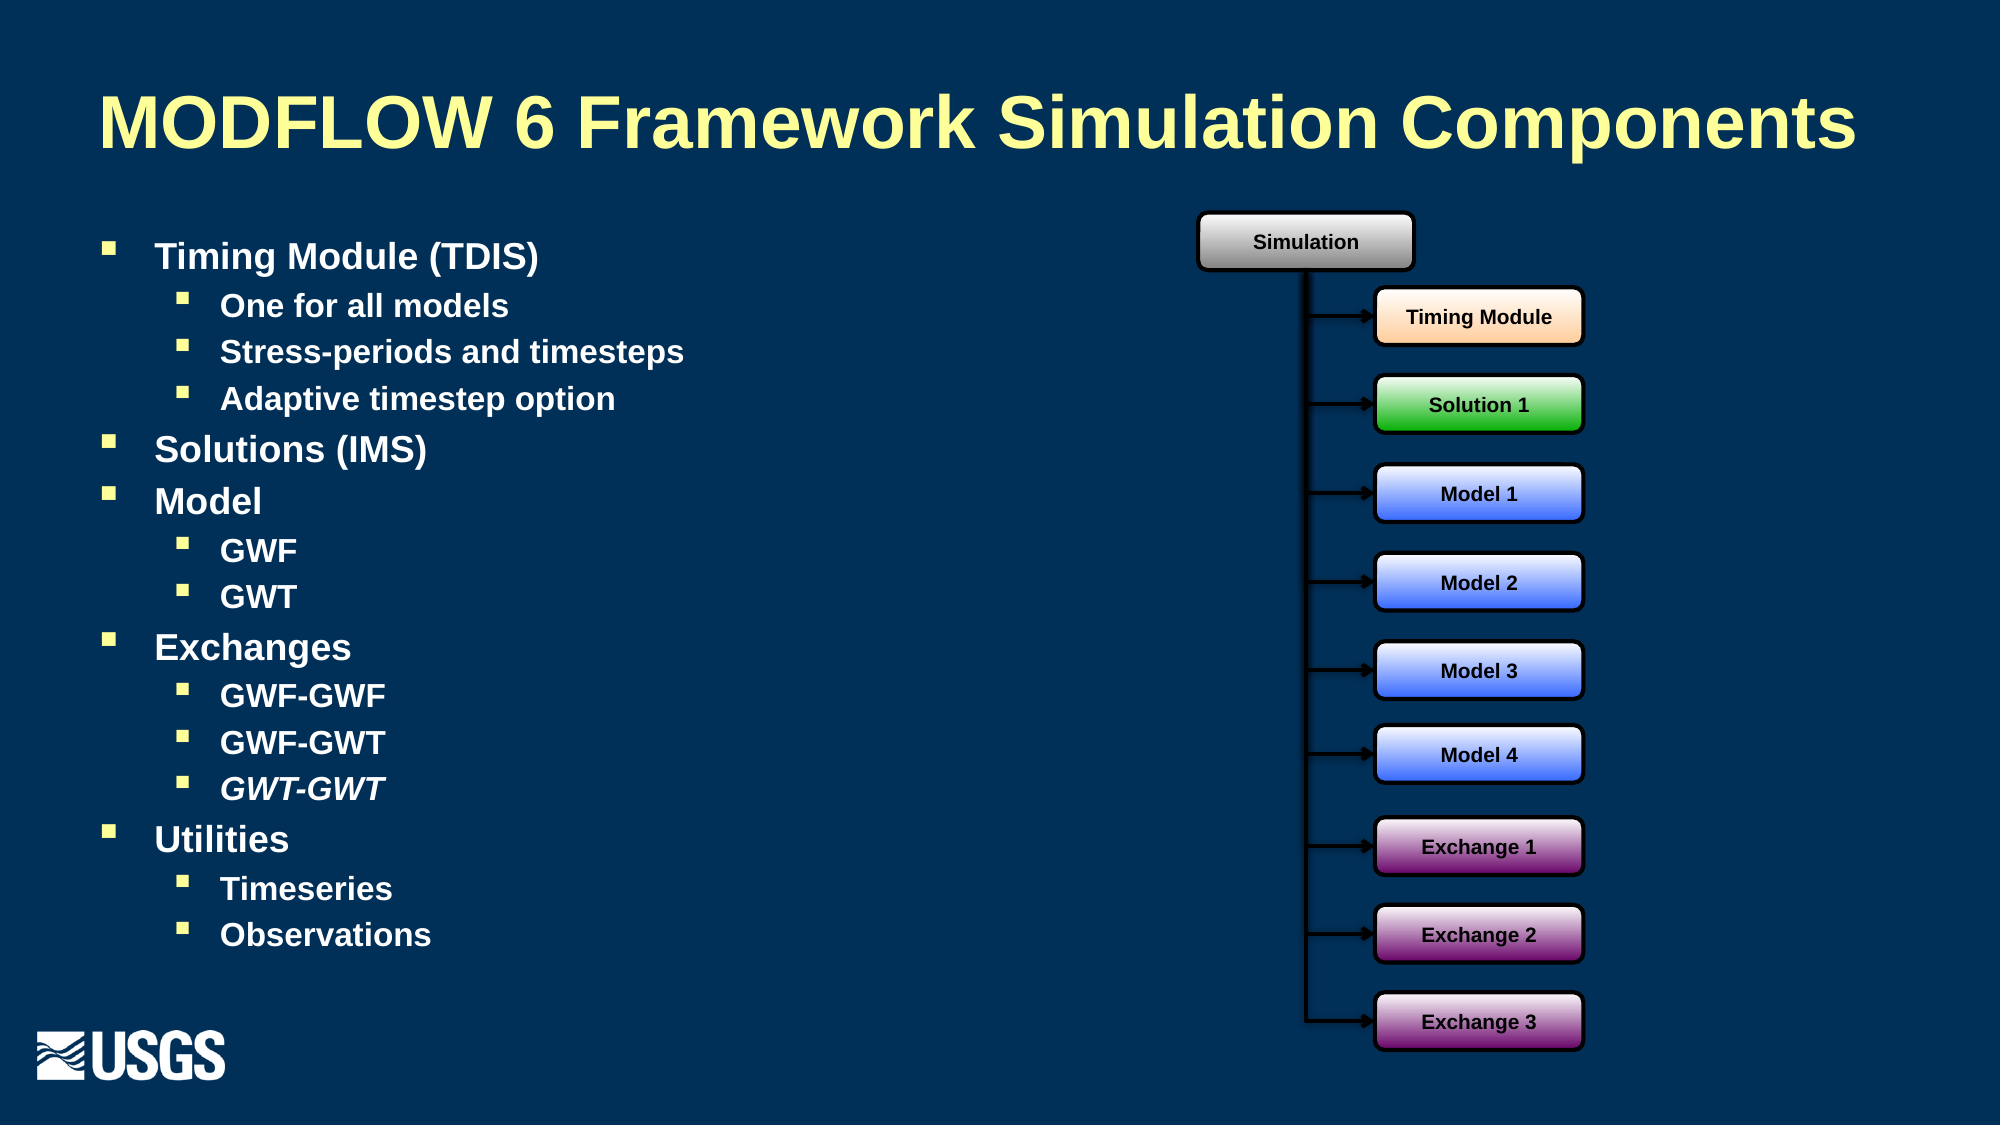

# MODFLOW 6 Framework Simulation Components
Simulation
Timing Module (TDIS)
One for all models
Stress-periods and timesteps
Adaptive timestep option
Solutions (IMS)
Model
GWF
GWT
Exchanges
GWF-GWF
GWF-GWT
GWT-GWT
Utilities
Timeseries
Observations
Timing Module
Solution 1
Model 1
Model 2
Model 3
Model 4
Exchange 1
Exchange 2
Exchange 3